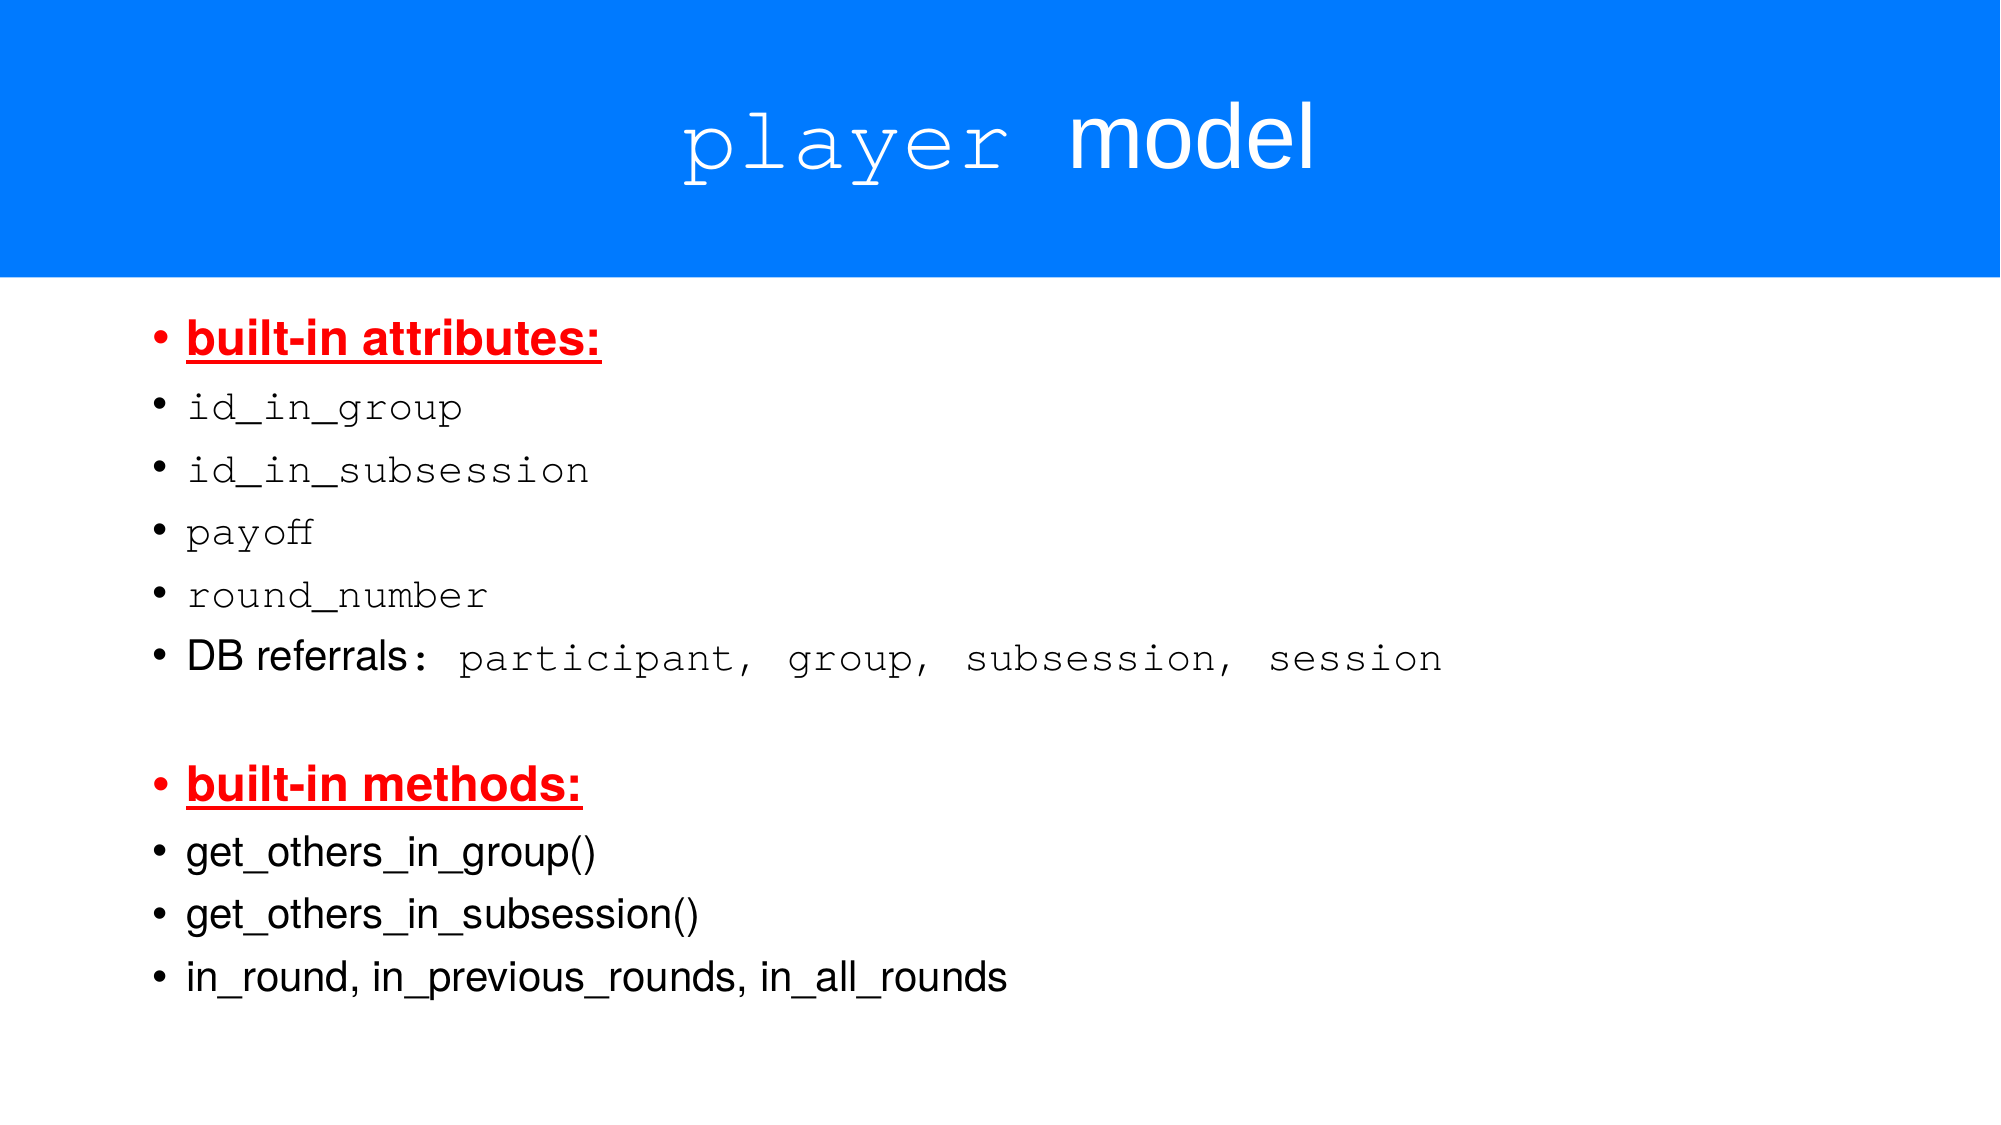

# player model
built-in attributes:
id_in_group
id_in_subsession
payoff
round_number
DB referrals: participant, group, subsession, session

built-in methods:
get_others_in_group()
get_others_in_subsession()
in_round, in_previous_rounds, in_all_rounds